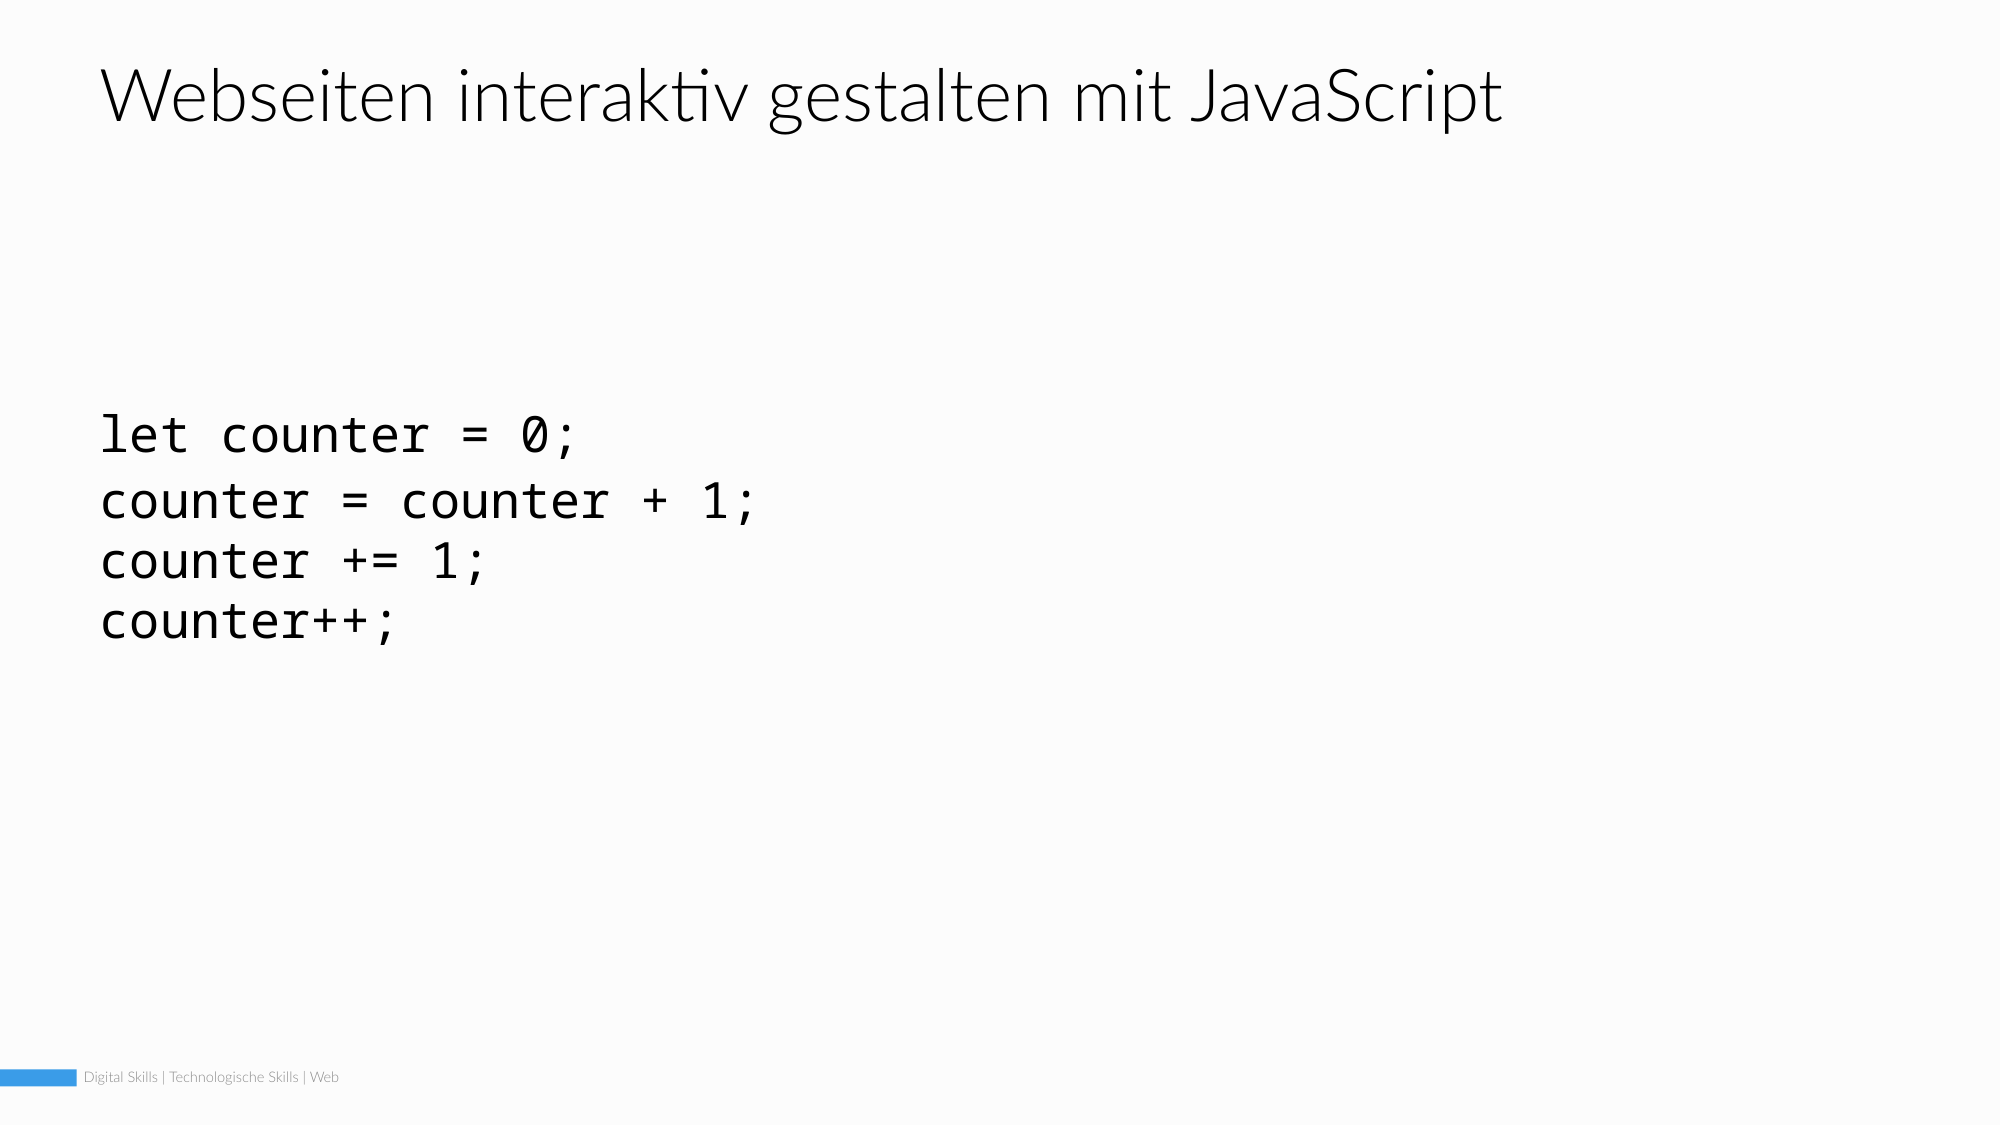

# Webseiten interaktiv gestalten mit JavaScript
let counter = 0;
counter = counter + 1;
counter += 1;
counter++;